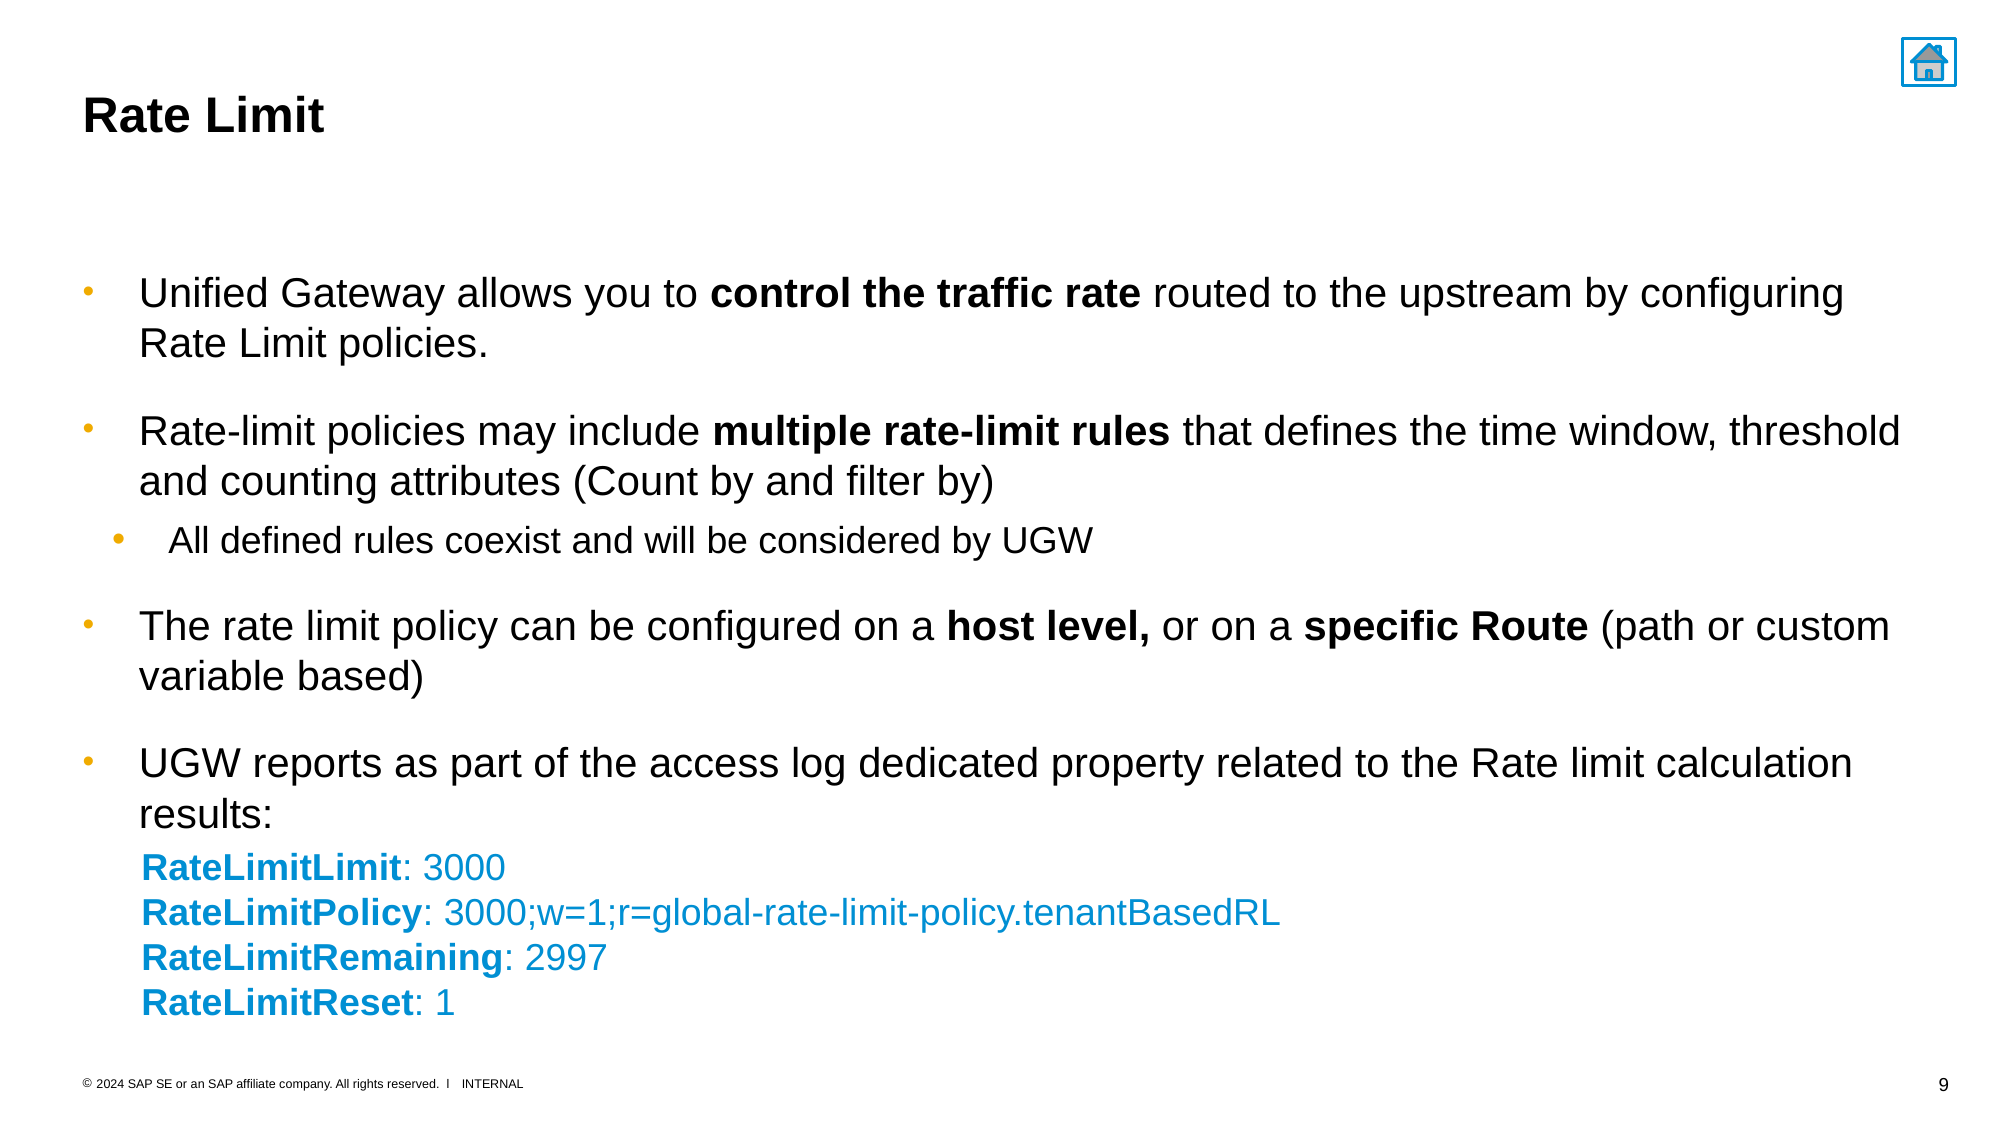

# Rate Limit
Unified Gateway allows you to control the traffic rate routed to the upstream by configuring Rate Limit policies.
Rate-limit policies may include multiple rate-limit rules that defines the time window, threshold and counting attributes (Count by and filter by)
All defined rules coexist and will be considered by UGW
The rate limit policy can be configured on a host level, or on a specific Route (path or custom variable based)
UGW reports as part of the access log dedicated property related to the Rate limit calculation results:
RateLimitLimit: 3000
RateLimitPolicy: 3000;w=1;r=global-rate-limit-policy.tenantBasedRL
RateLimitRemaining: 2997
RateLimitReset: 1